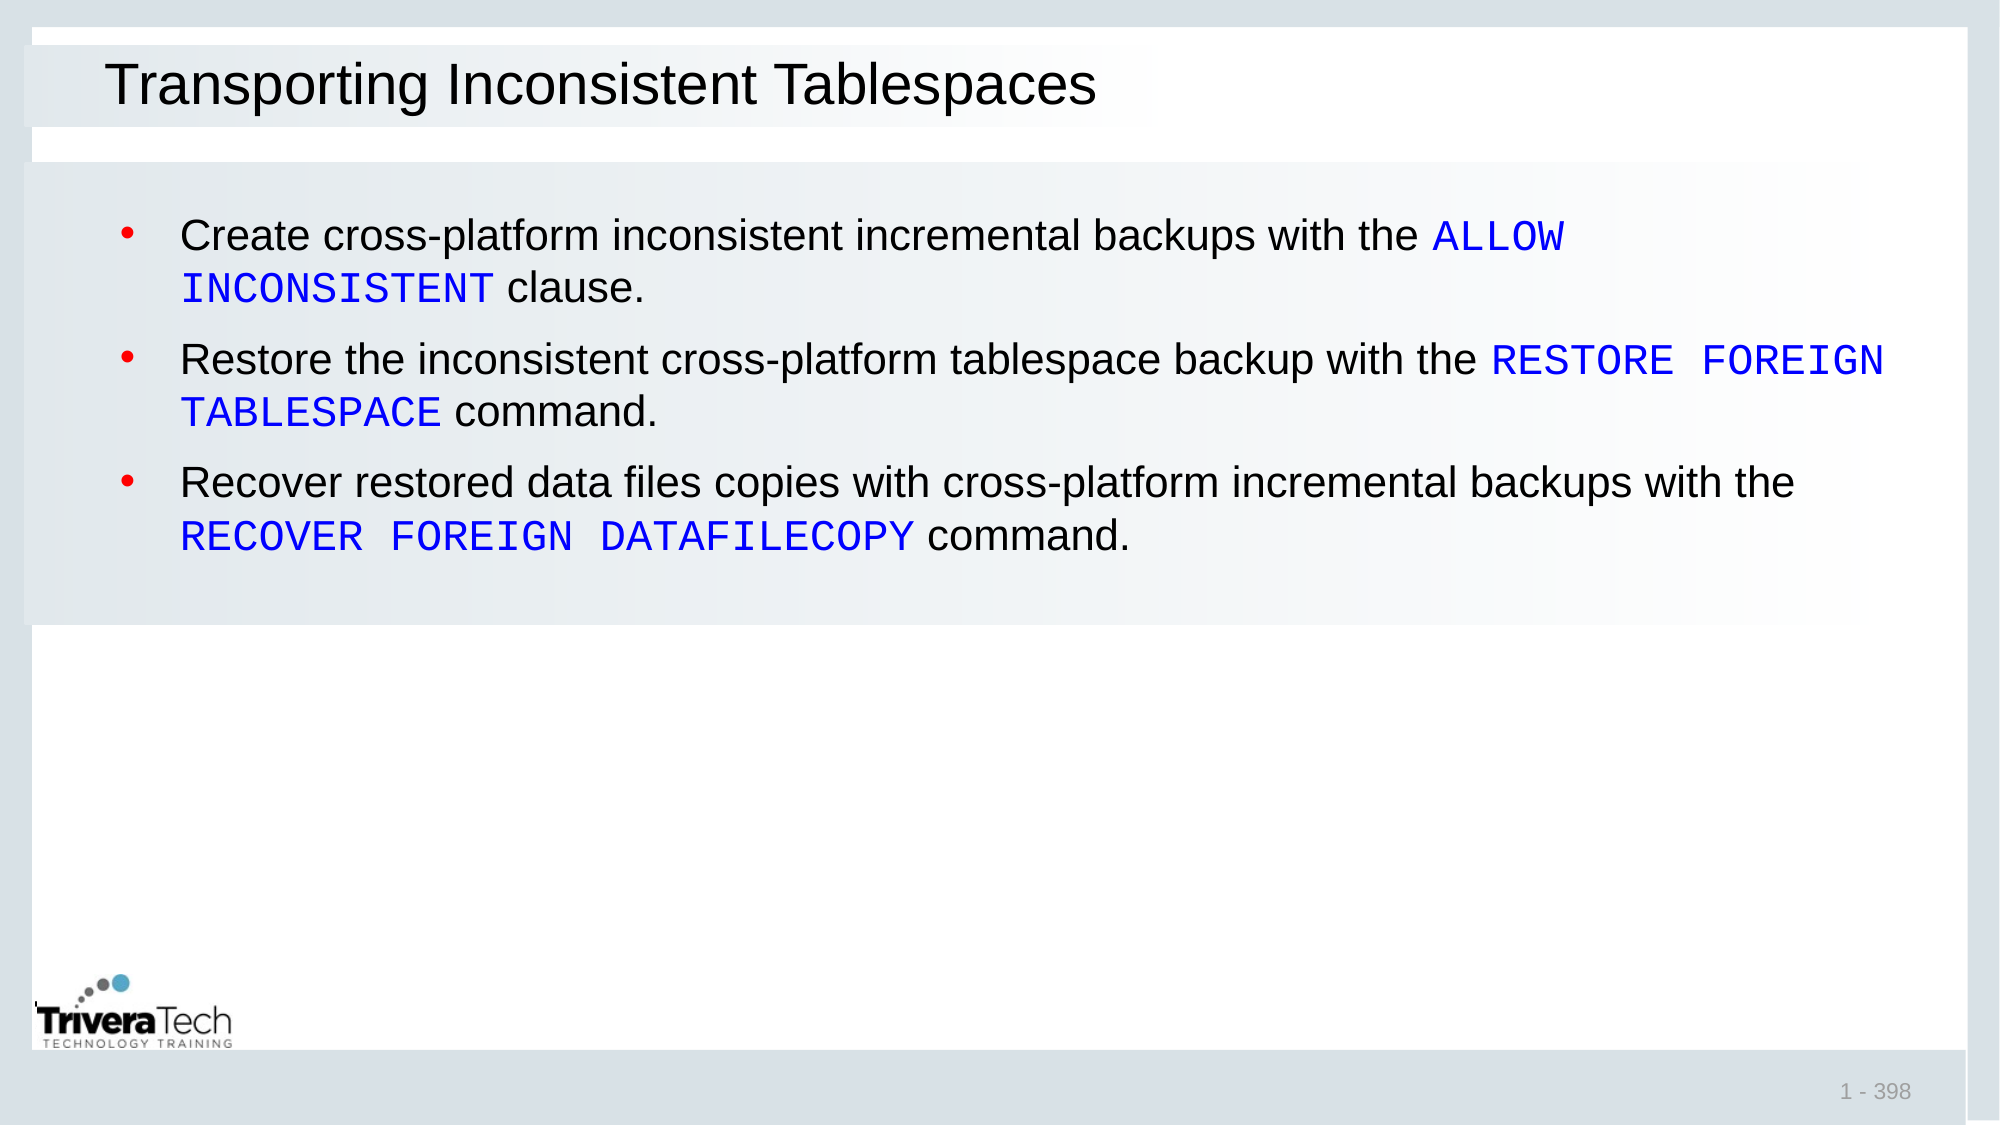

# Transporting Inconsistent Tablespaces

Create cross-platform inconsistent incremental backups with the ALLOW INCONSISTENT clause.
Restore the inconsistent cross-platform tablespace backup with the RESTORE FOREIGN TABLESPACE command.
Recover restored data files copies with cross-platform incremental backups with the RECOVER FOREIGN DATAFILECOPY command.